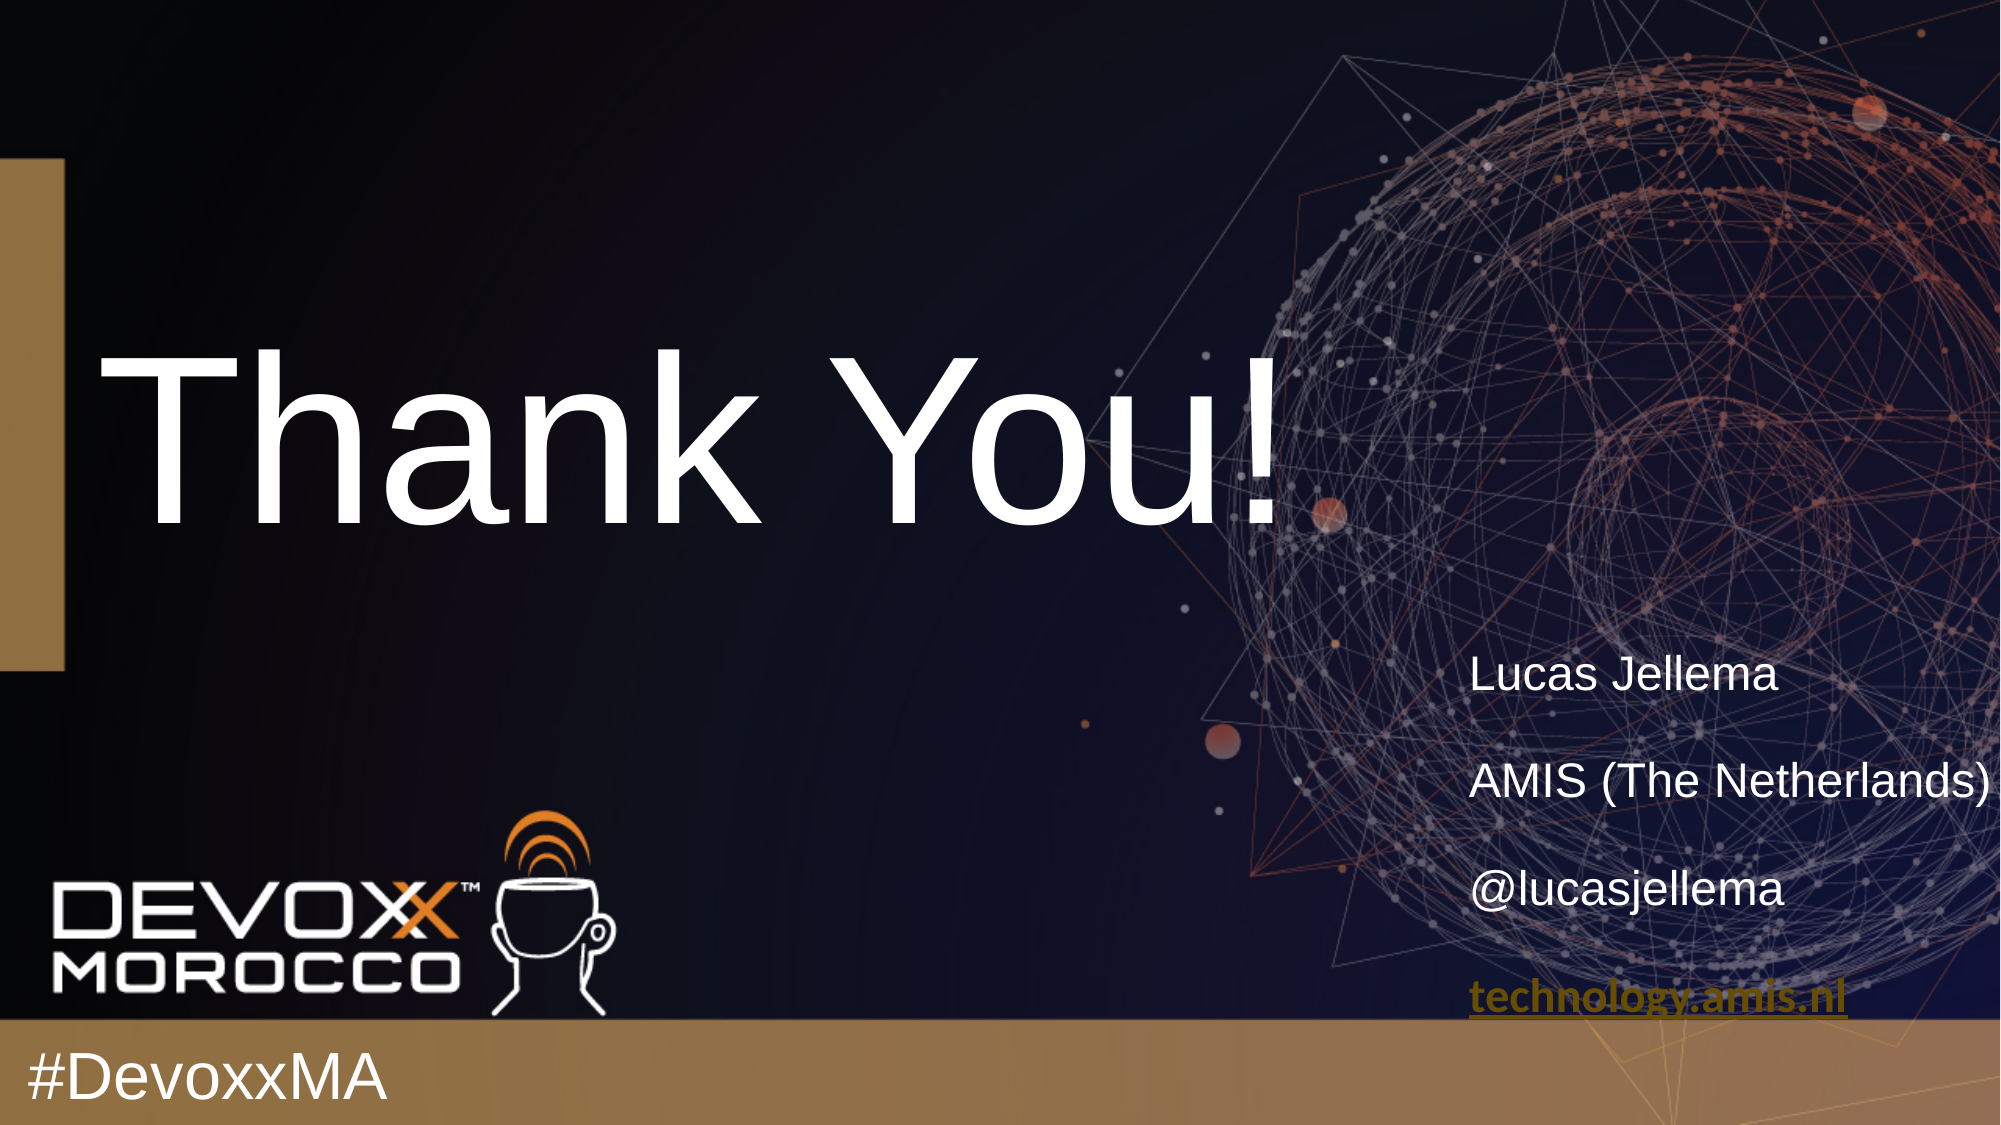

# Thank You!
Lucas Jellema
AMIS (The Netherlands)
@lucasjellema
technology.amis.nl

#DevoxxMA